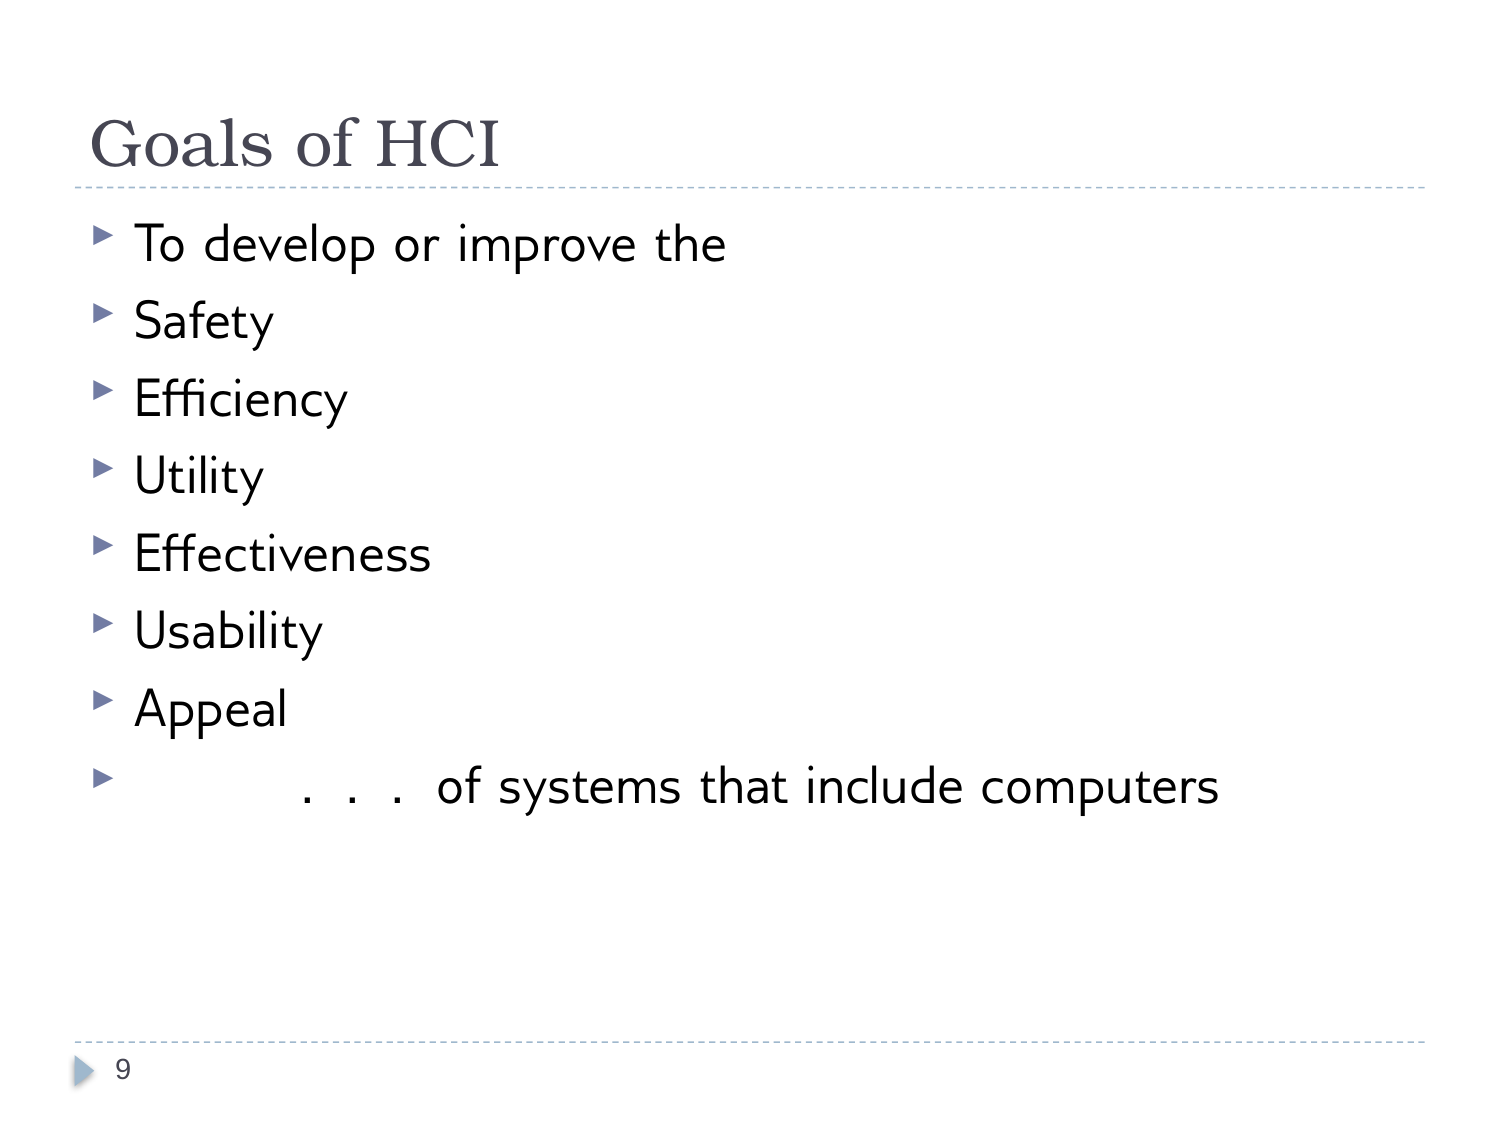

# Goals of HCI
To develop or improve the
Safety
Efficiency
Utility
Effectiveness
Usability
Appeal
	 .  .  .  of systems that include computers

9